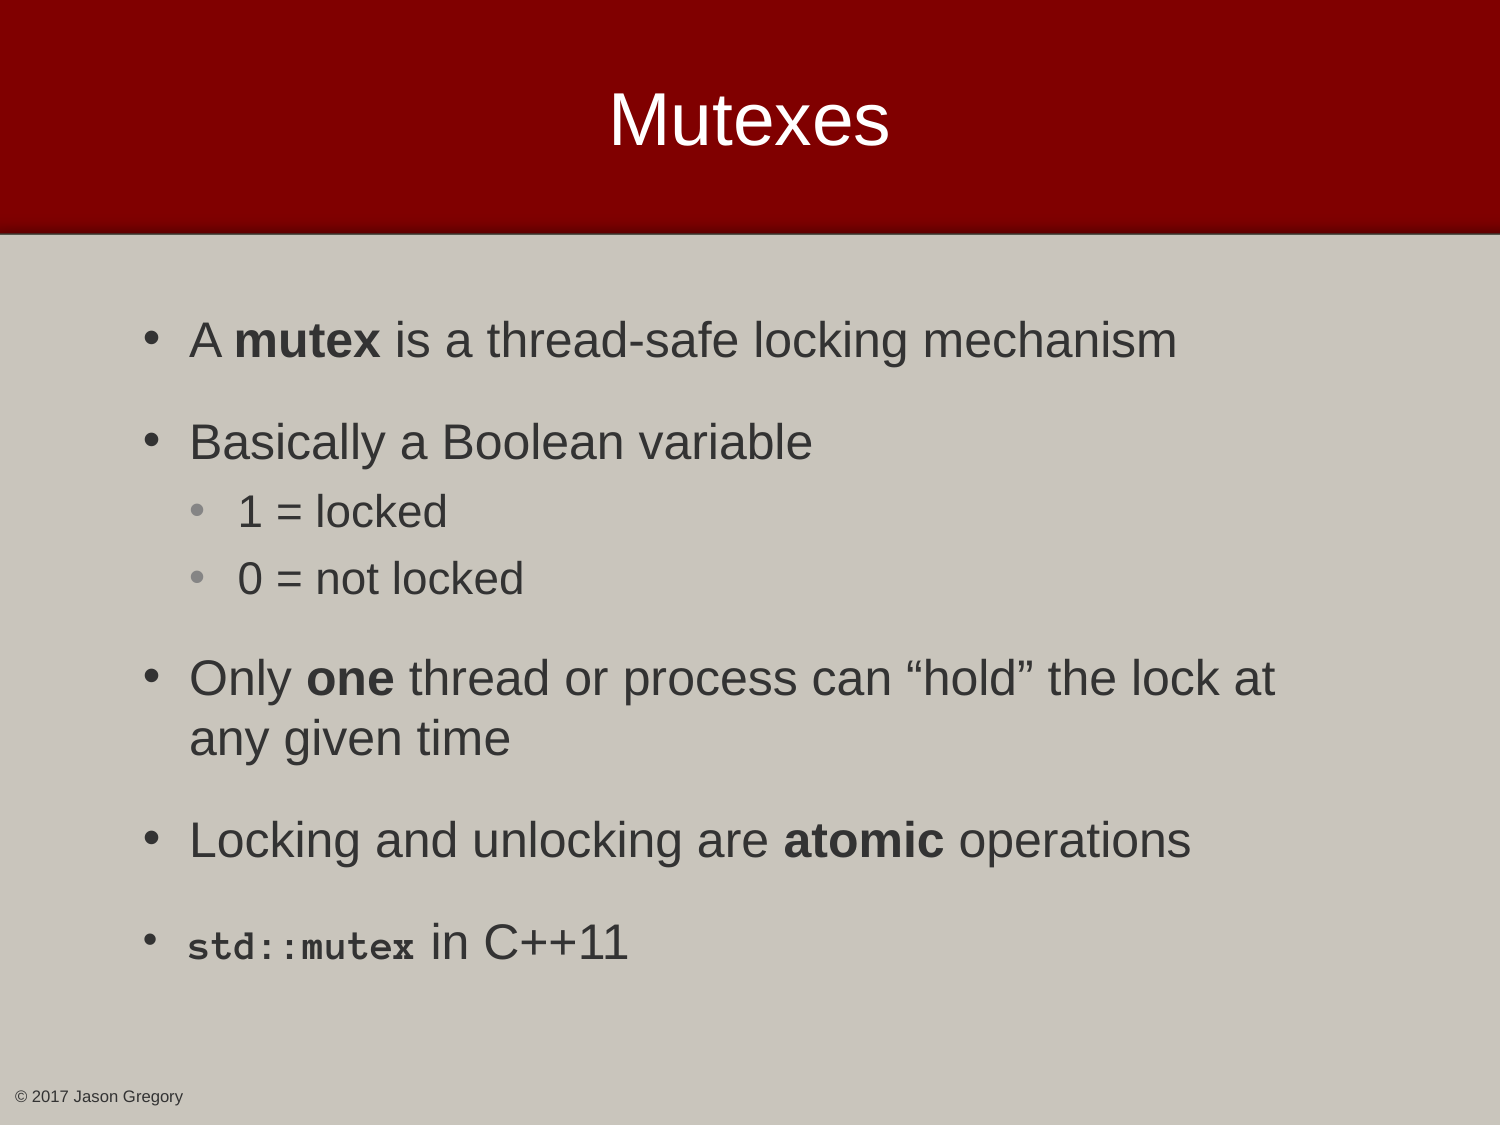

# Mutexes
A mutex is a thread-safe locking mechanism
Basically a Boolean variable
1 = locked
0 = not locked
Only one thread or process can “hold” the lock at any given time
Locking and unlocking are atomic operations
std::mutex in C++11
© 2017 Jason Gregory